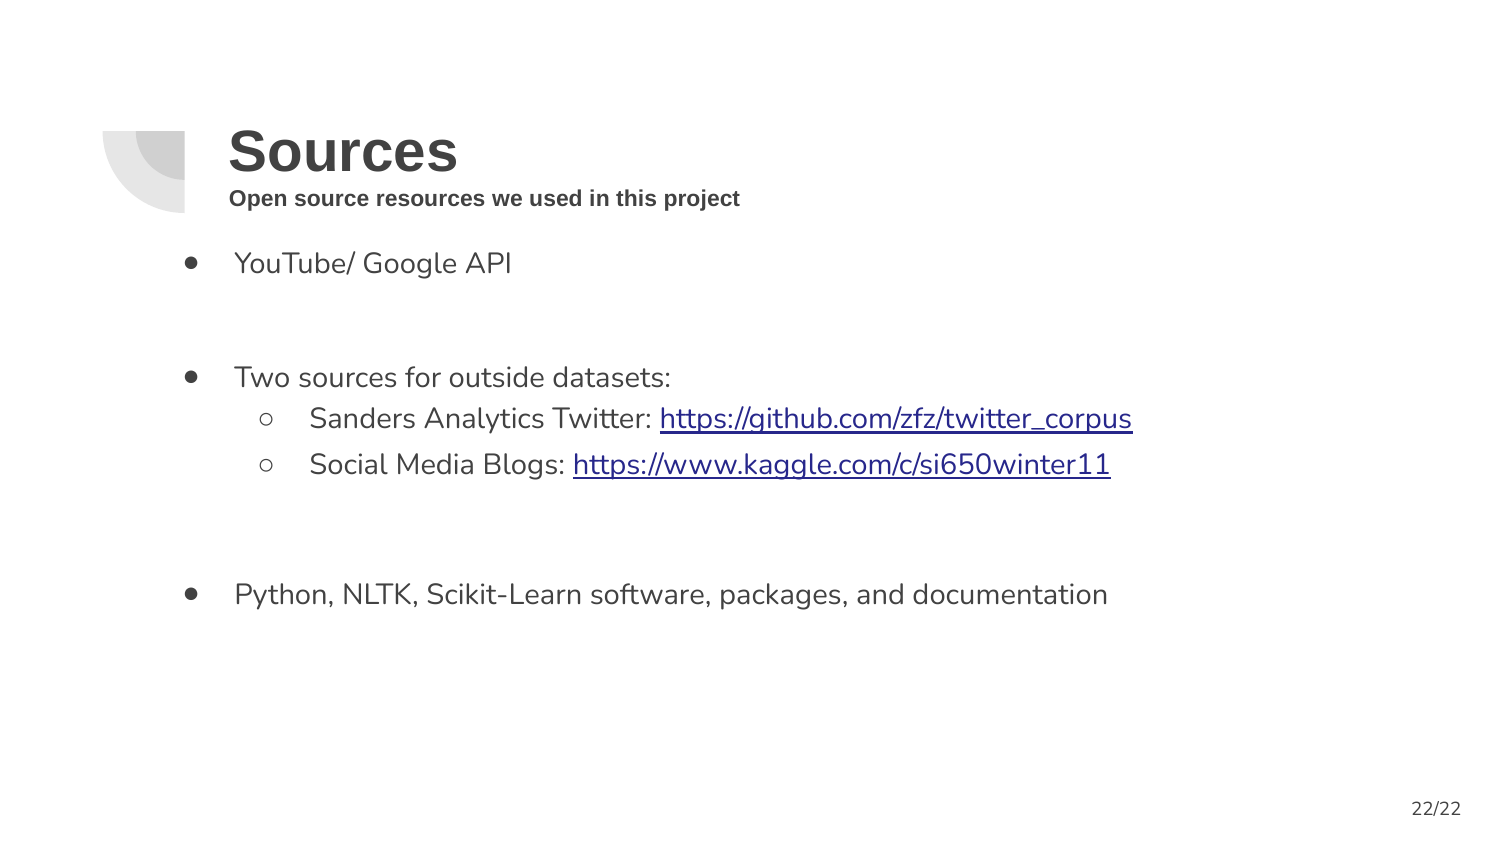

# Sources
Open source resources we used in this project
YouTube/ Google API

Two sources for outside datasets:
Sanders Analytics Twitter: https://github.com/zfz/twitter_corpus
Social Media Blogs: https://www.kaggle.com/c/si650winter11

Python, NLTK, Scikit-Learn software, packages, and documentation
22/22